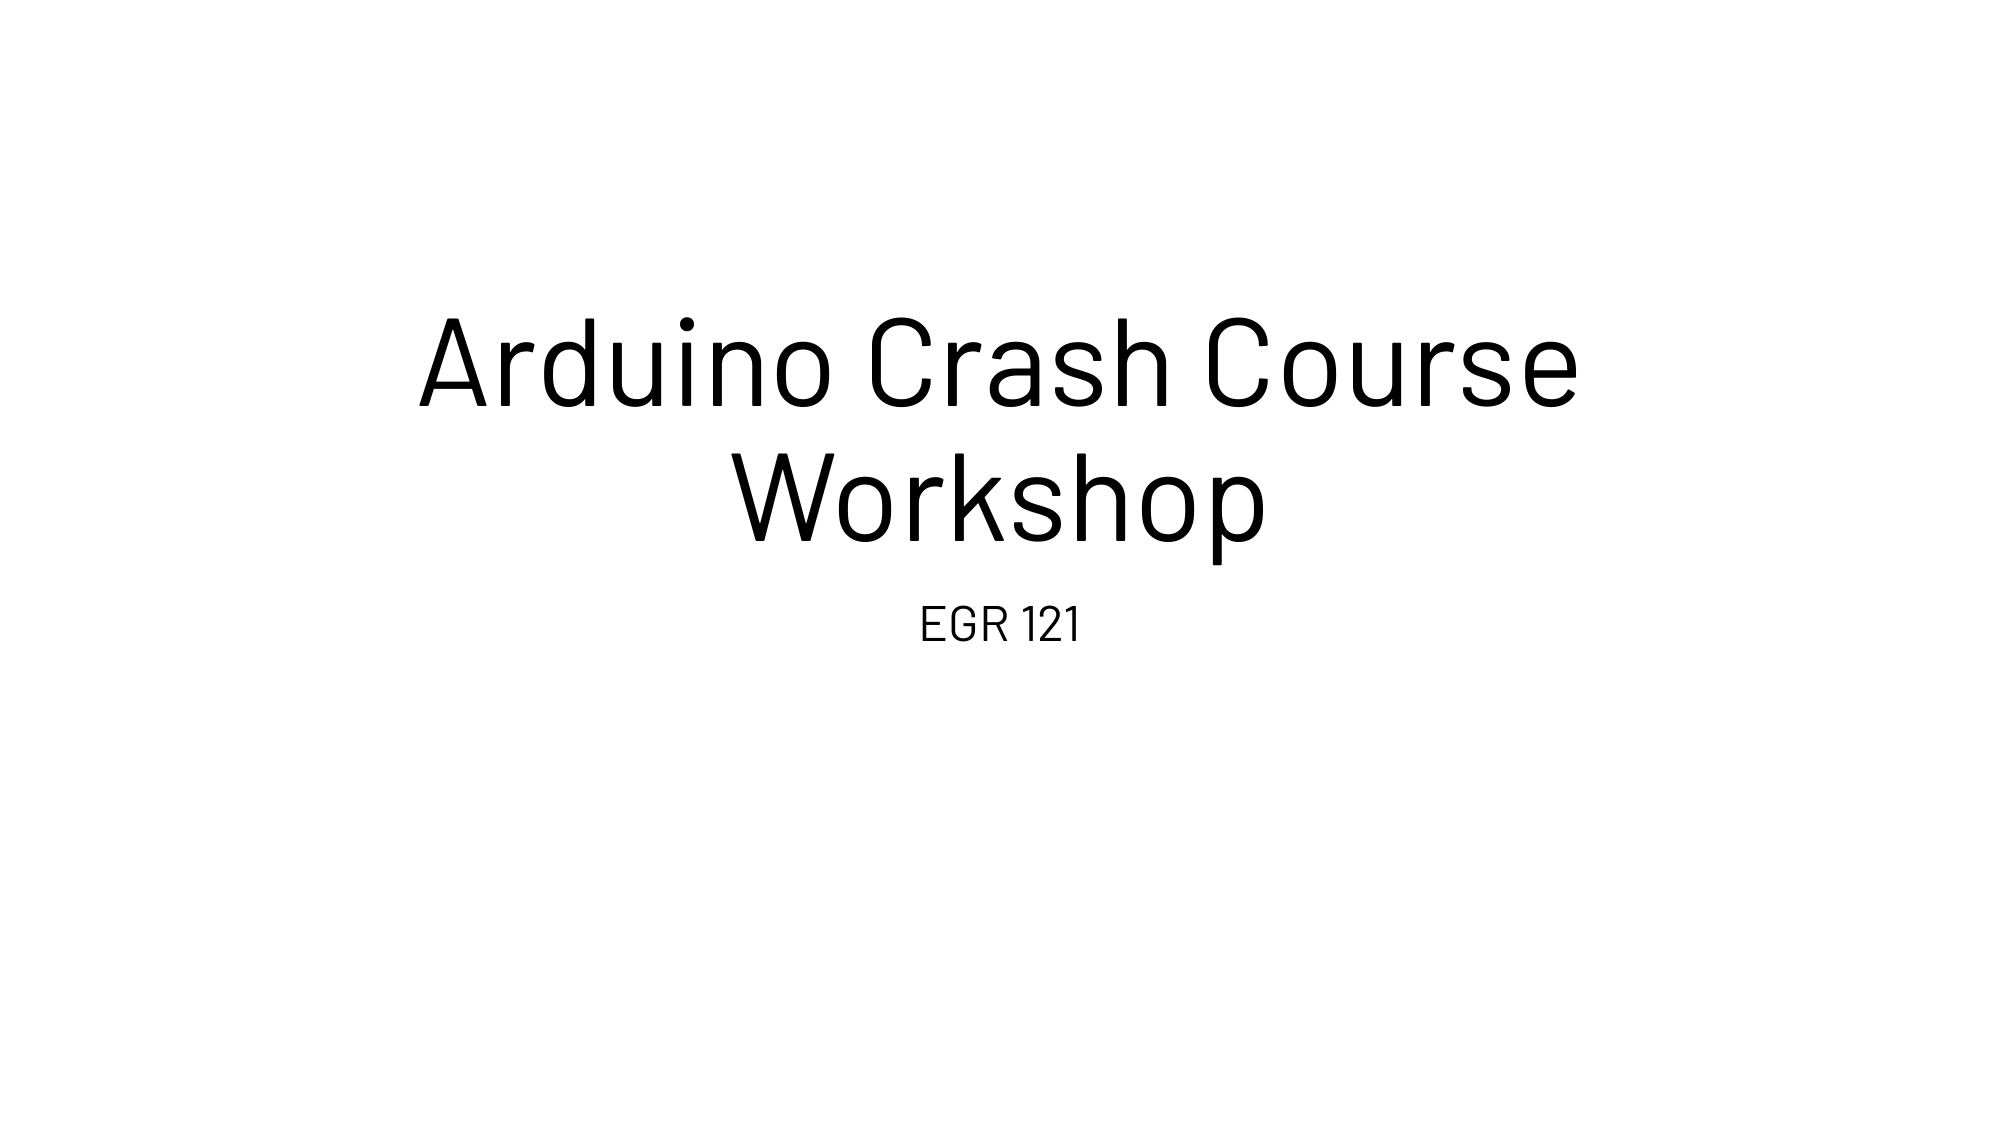

# Arduino Crash Course Workshop
EGR 121